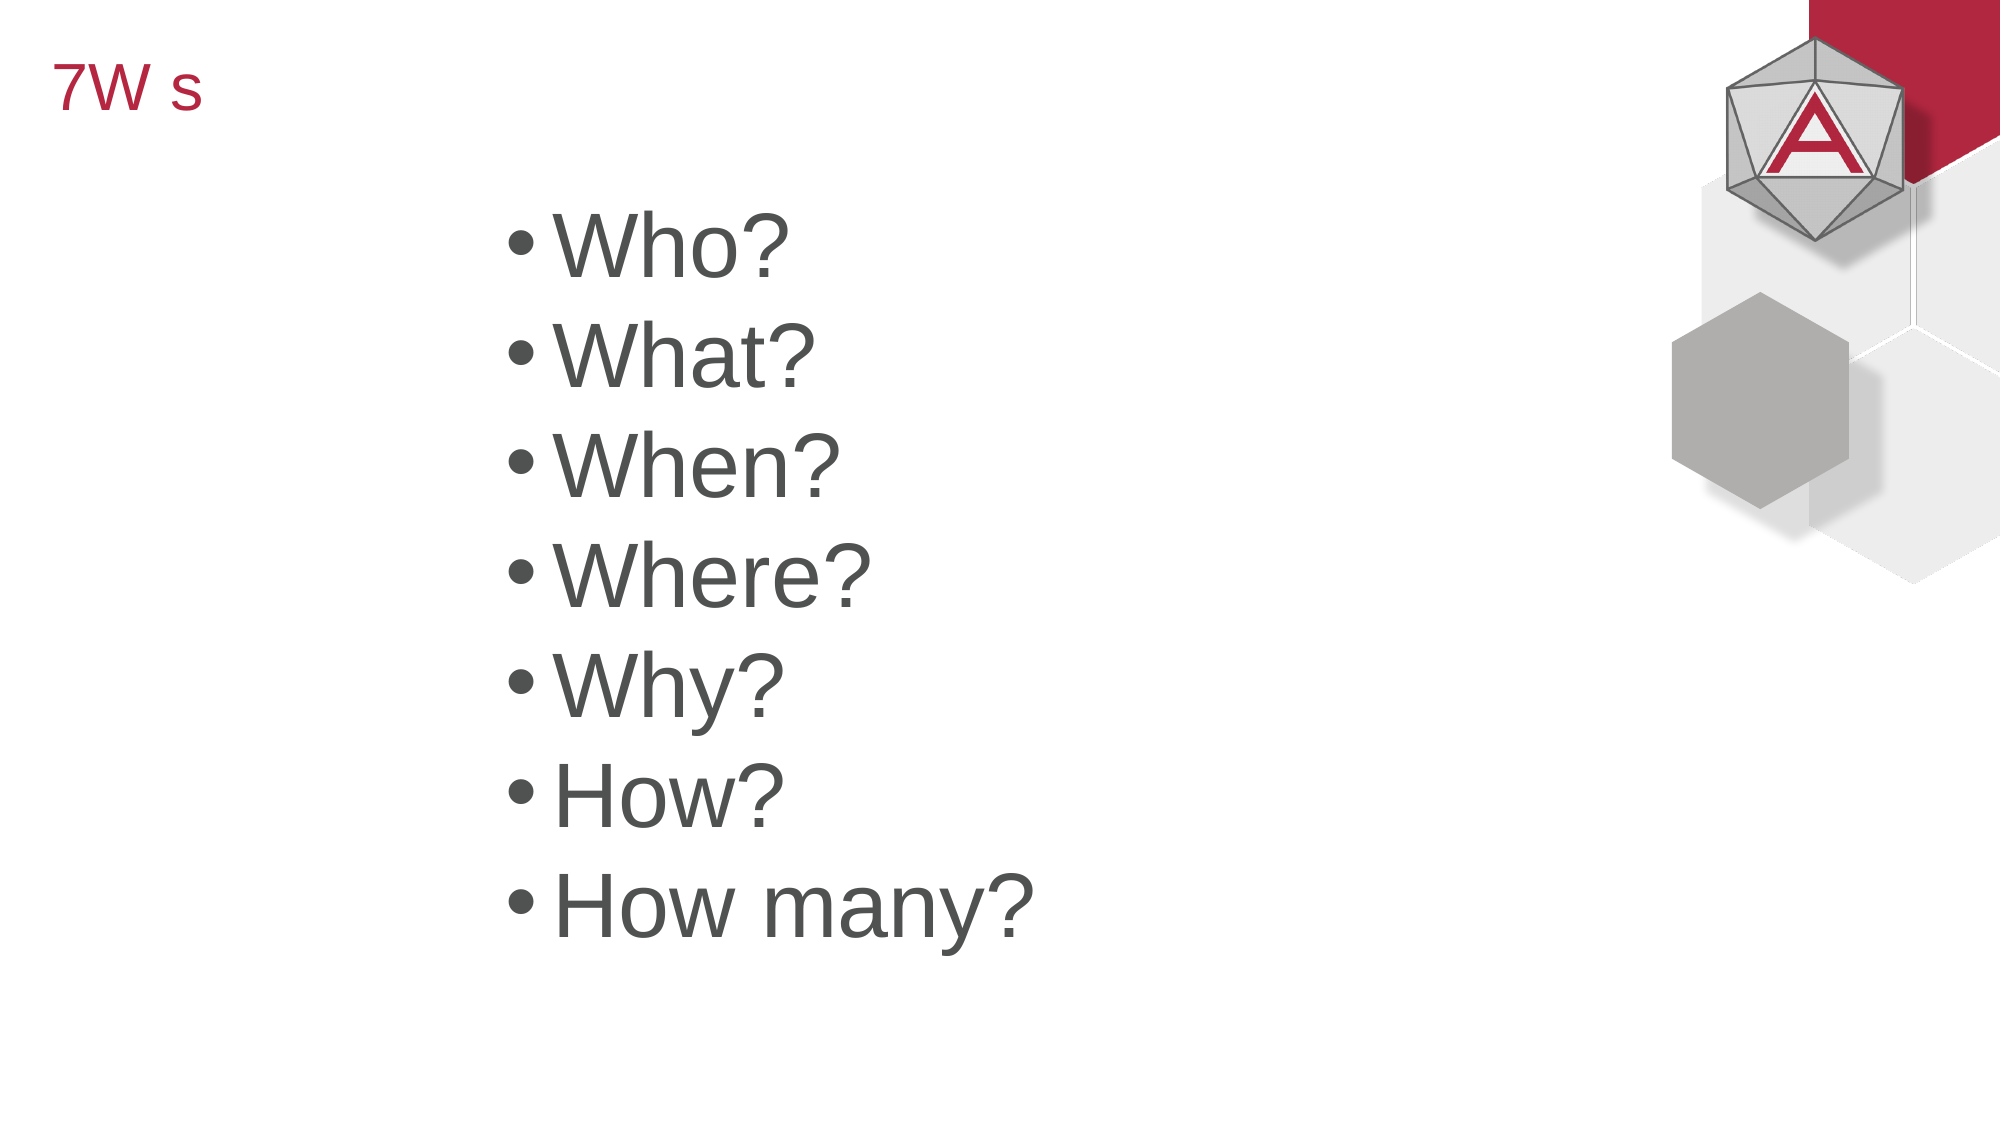

# 7W s
Who?
What?
When?
Where?
Why?
How?
How many?